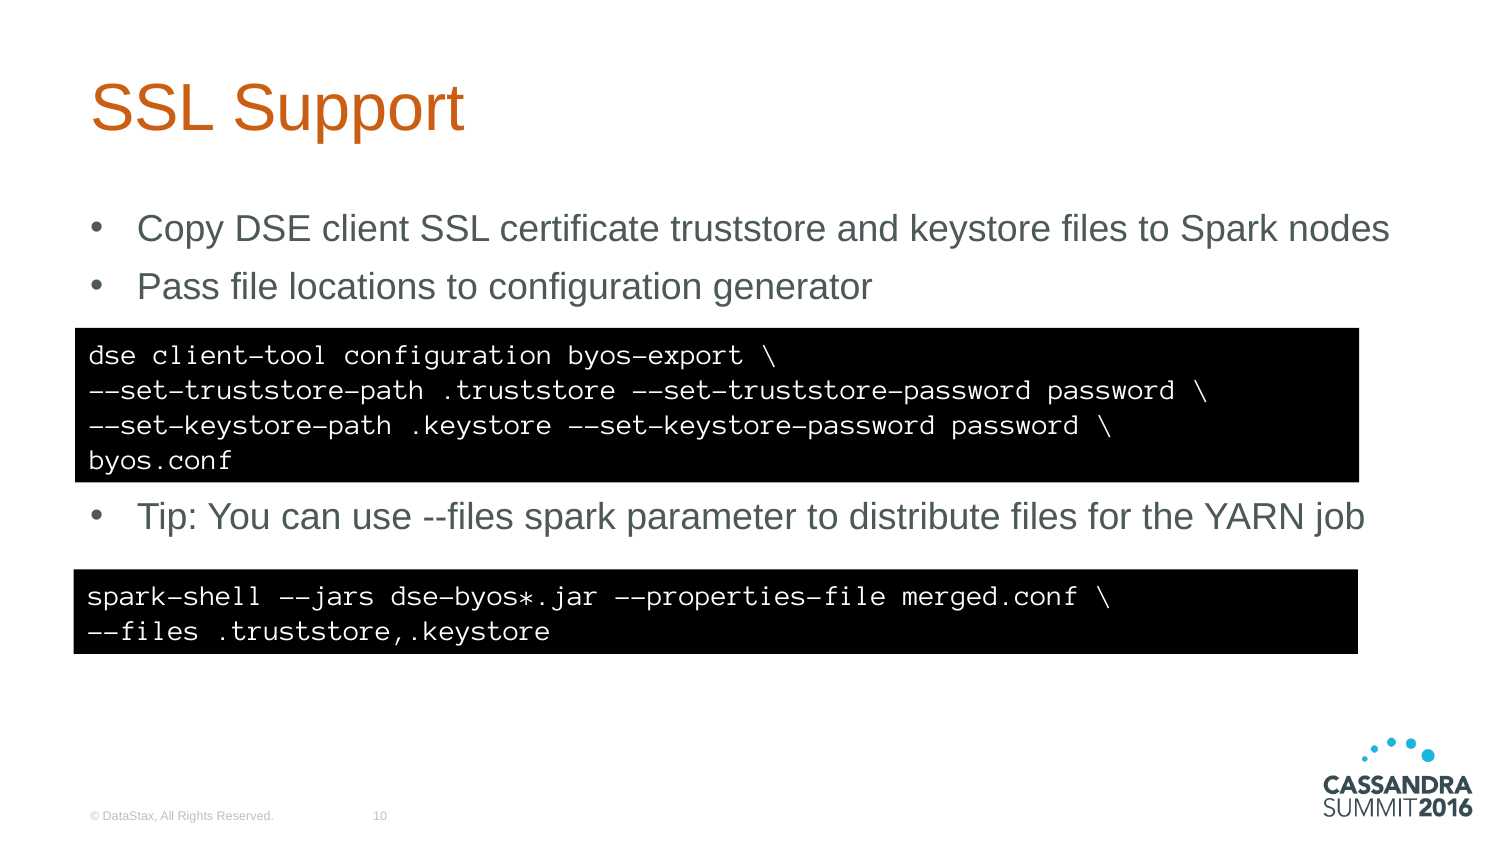

# SSL Support
Copy DSE client SSL certificate truststore and keystore files to Spark nodes
Pass file locations to configuration generator

Tip: You can use --files spark parameter to distribute files for the YARN job

dse client-tool configuration byos-export \
--set-truststore-path .truststore --set-truststore-password password \
--set-keystore-path .keystore --set-keystore-password password \
byos.conf

spark-shell --jars dse-byos*.jar --properties-file merged.conf \
--files .truststore,.keystore
© DataStax, All Rights Reserved.
10